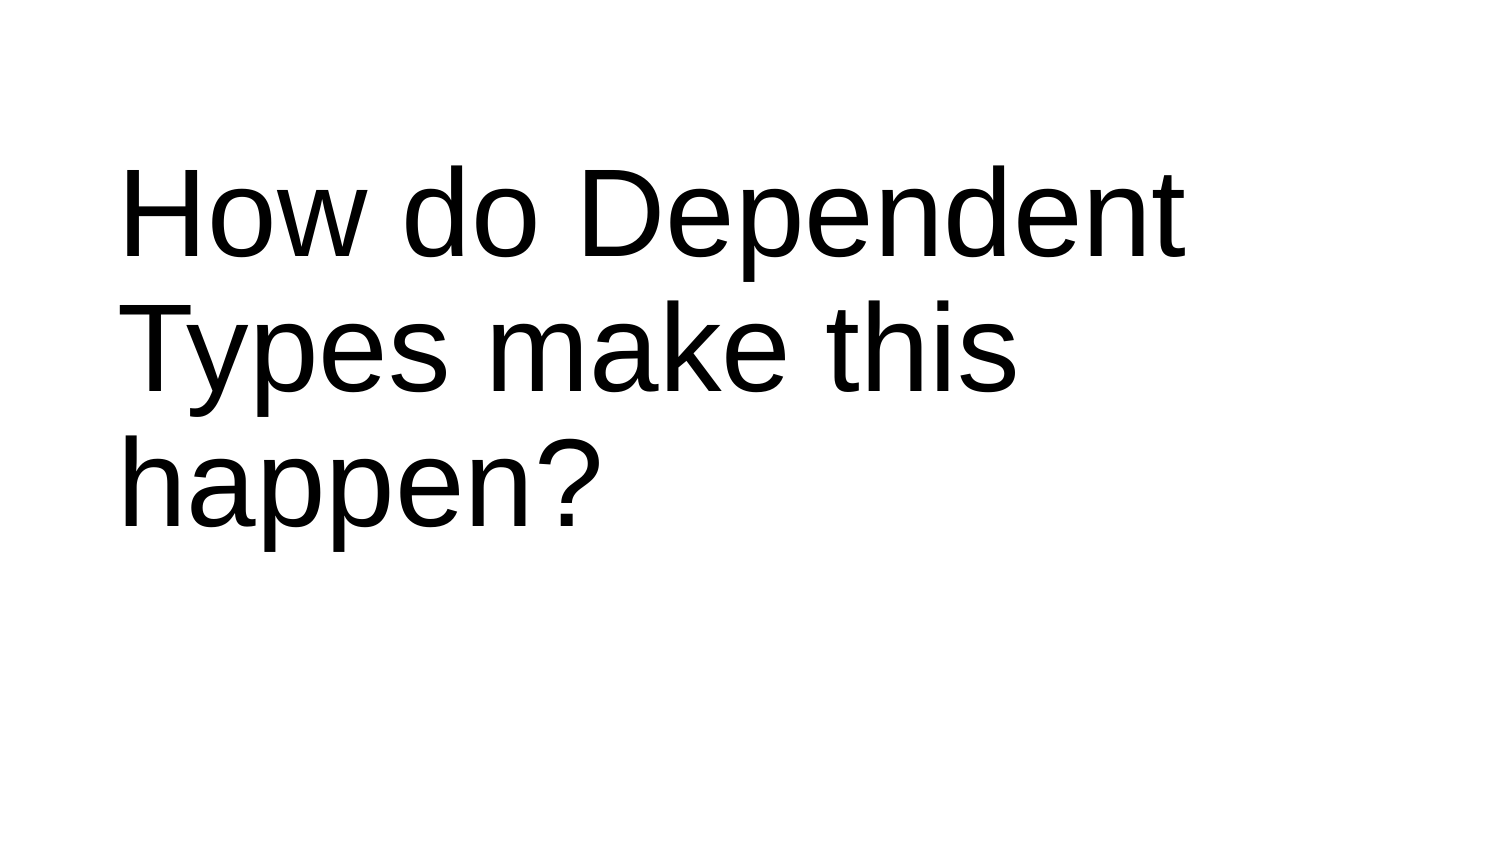

# How do Dependent Types make this happen?